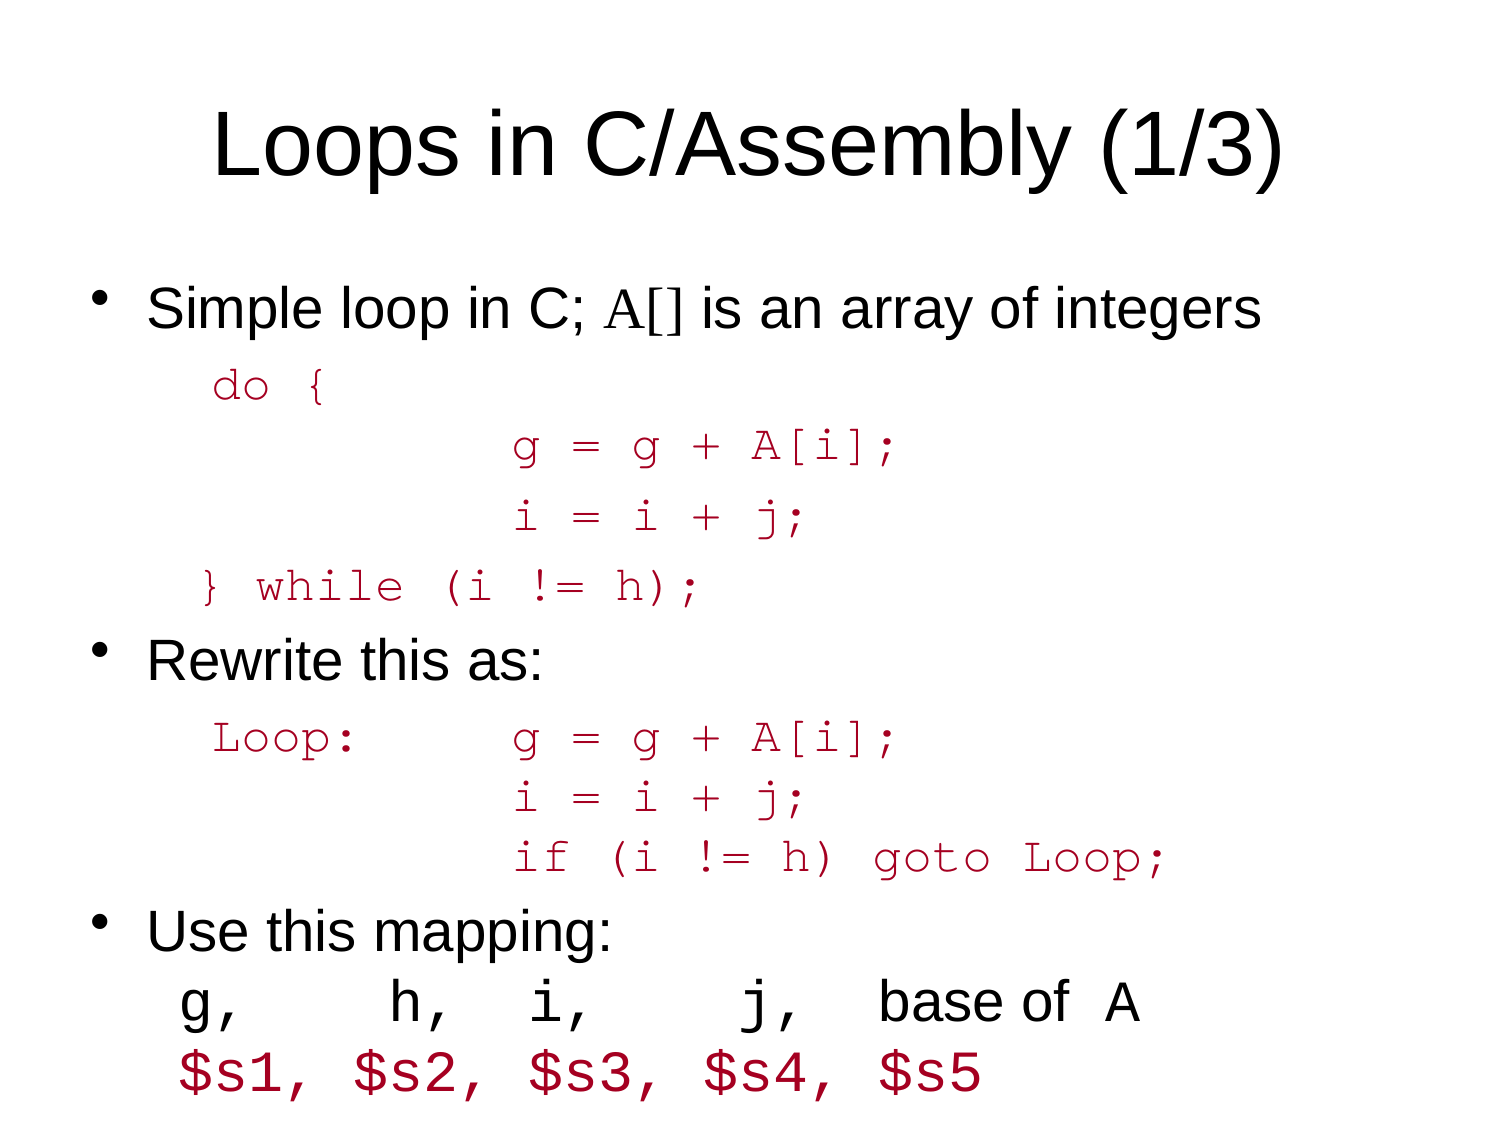

# Loops in C/Assembly (1/3)
Simple loop in C; A[] is an array of integers
	do {									g = g + A[i];
			i = i + j;
 } while (i != h);
Rewrite this as:
	Loop:	g = g + A[i];
		i = i + j;
		if (i != h) goto Loop;
Use this mapping:
  g,    h,  i,    j,  base of A
  $s1, $s2, $s3, $s4, $s5